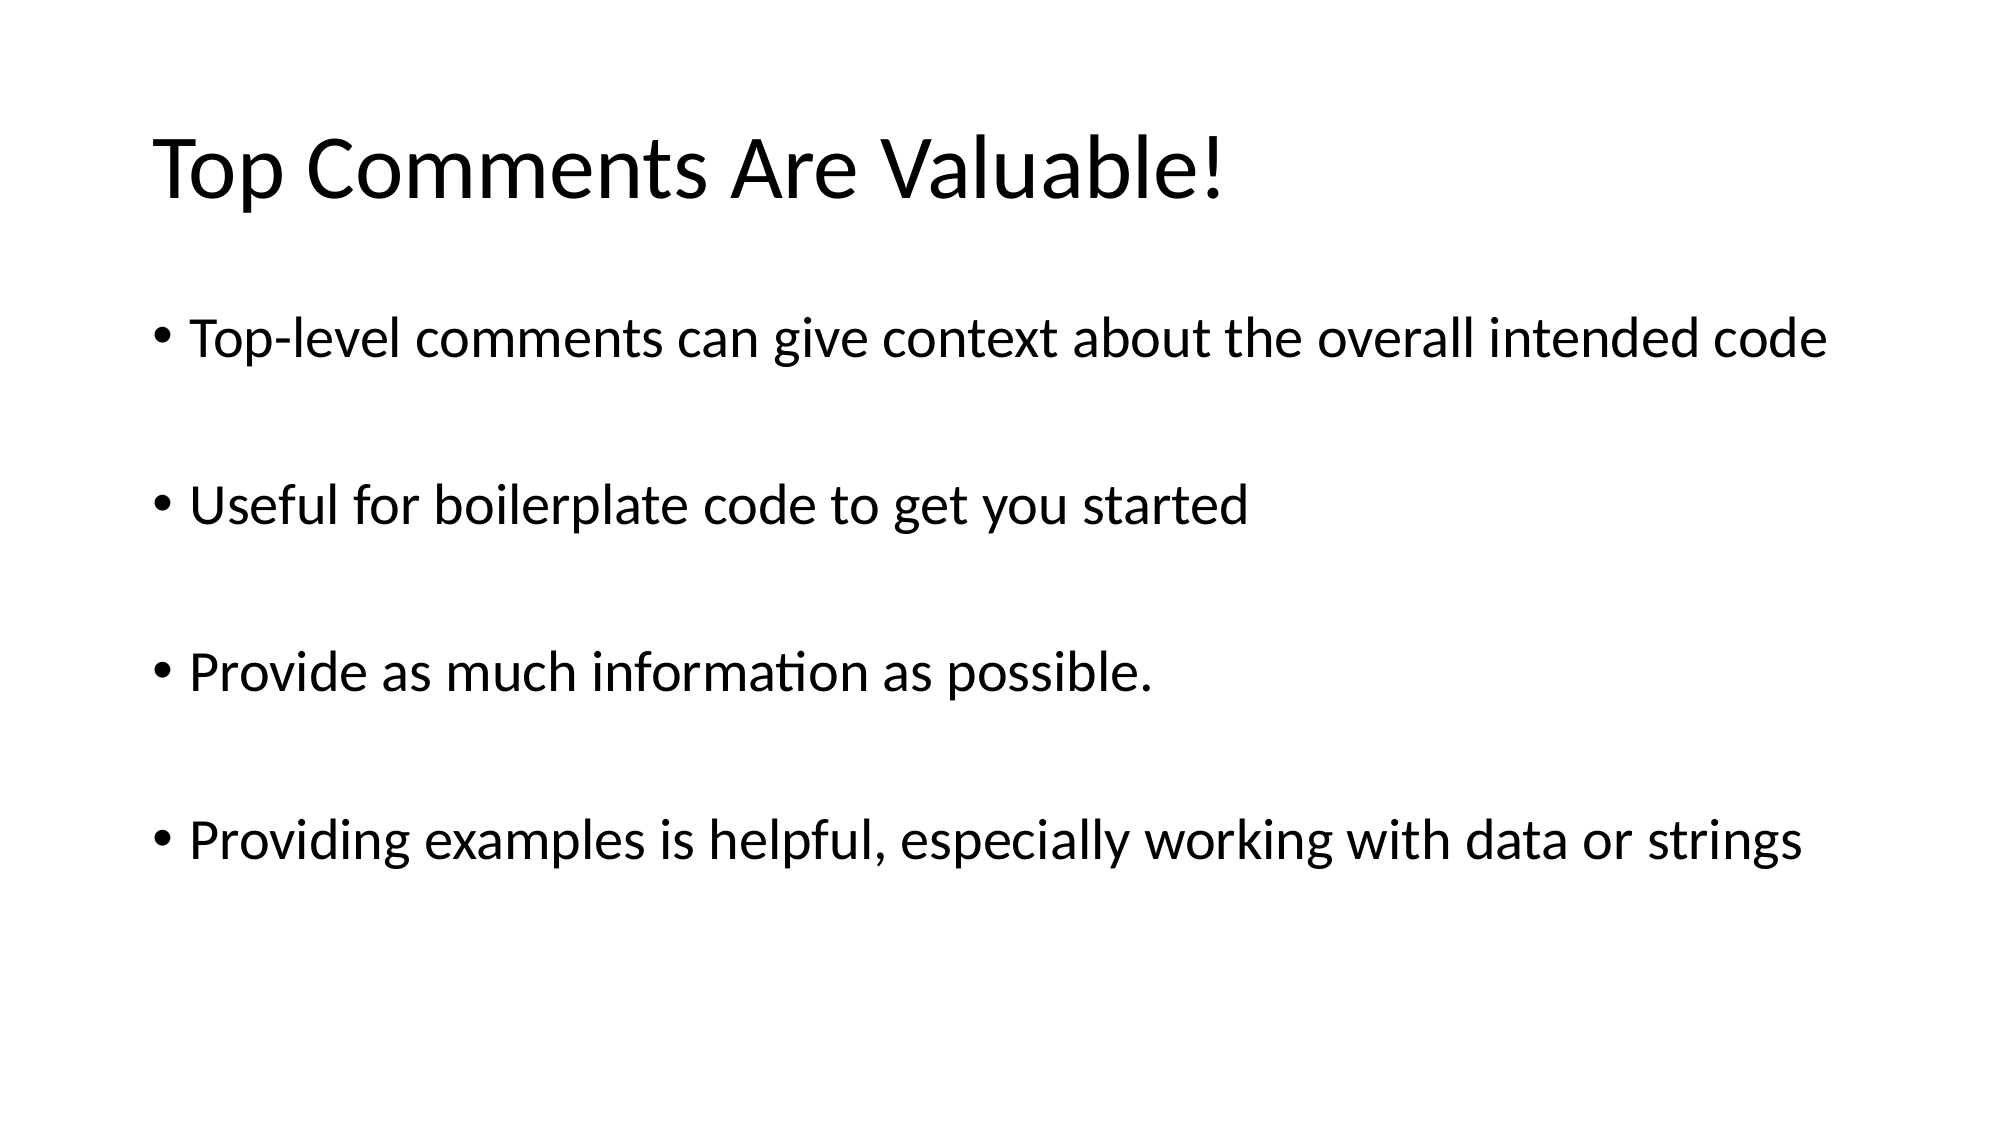

# Top Comments Are Valuable!
Top-level comments can give context about the overall intended code

Useful for boilerplate code to get you started

Provide as much information as possible.

Providing examples is helpful, especially working with data or strings